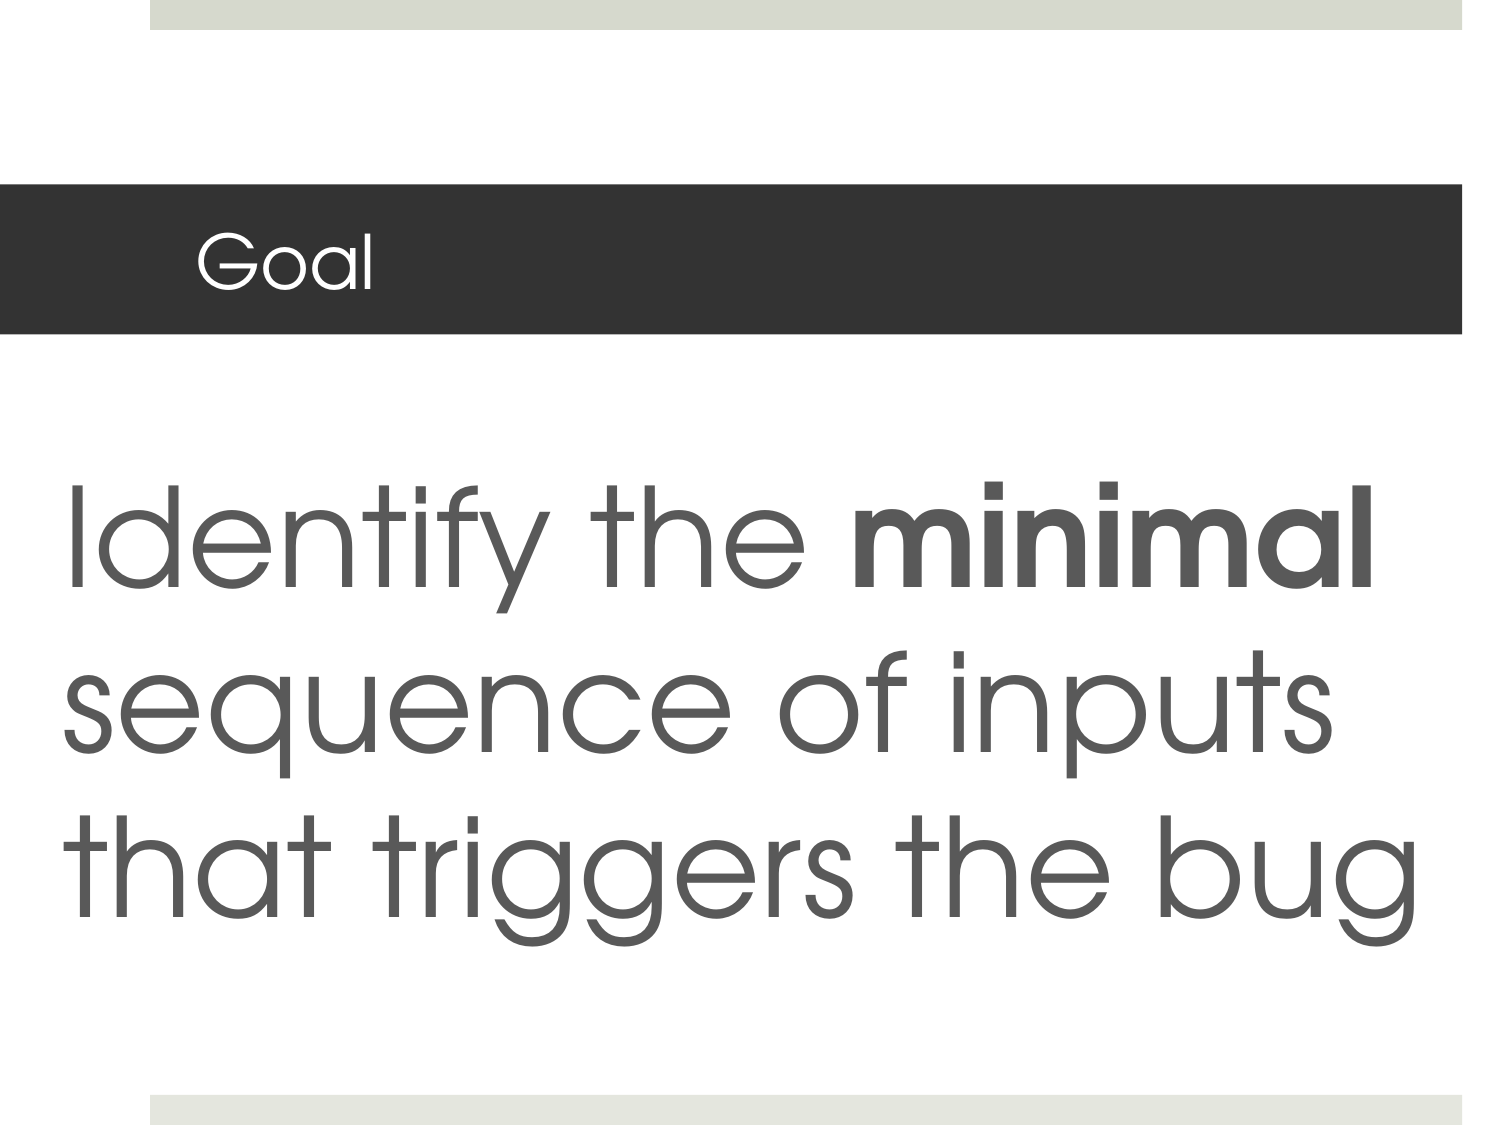

# Goal
Identify the minimal sequence of inputs that triggers the bug